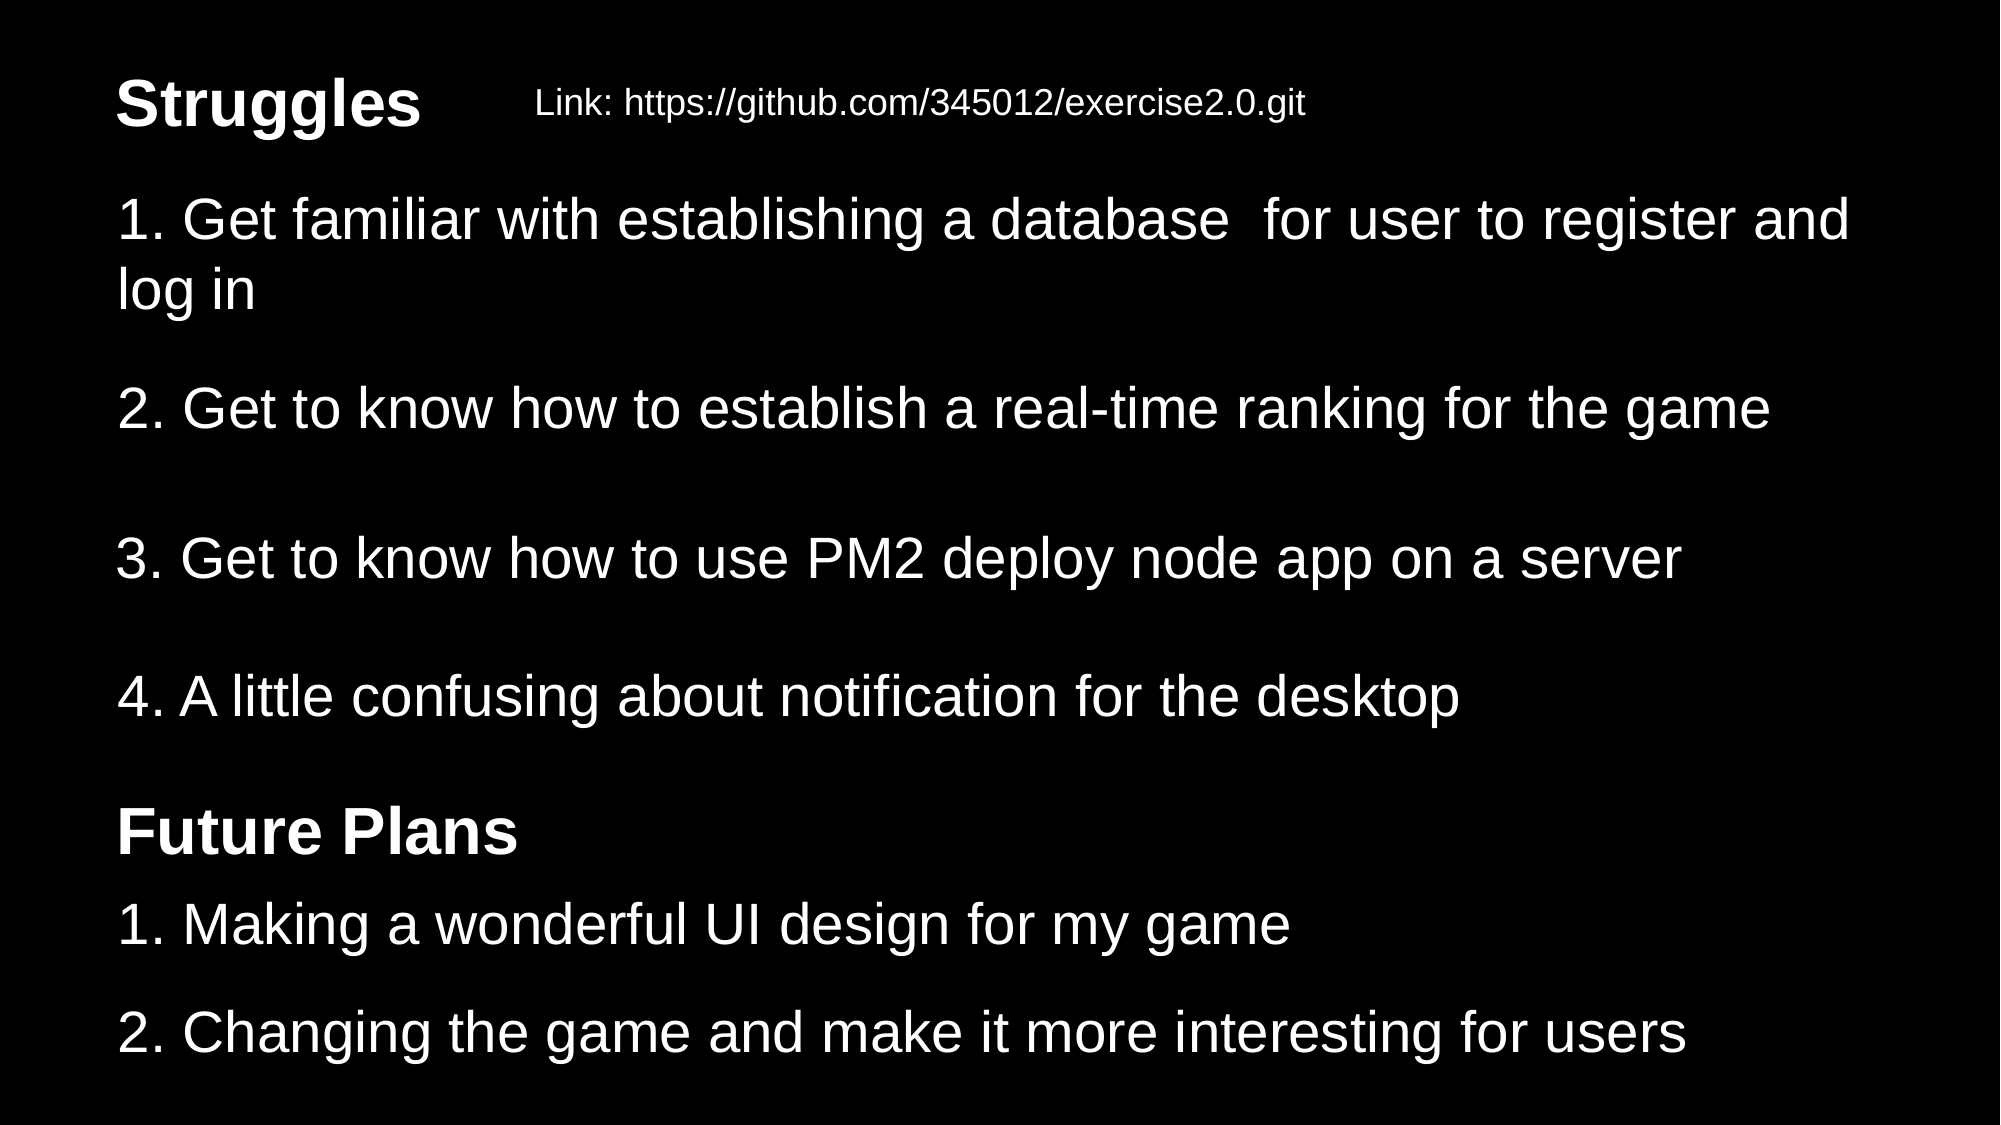

Struggles
Link: https://github.com/345012/exercise2.0.git
1. Get familiar with establishing a database  for user to register and log in
2. Get to know how to establish a real-time ranking for the game
3. Get to know how to use PM2 deploy node app on a server
4. A little confusing about notification for the desktop
Future Plans
1. Making a wonderful UI design for my game
2. Changing the game and make it more interesting for users